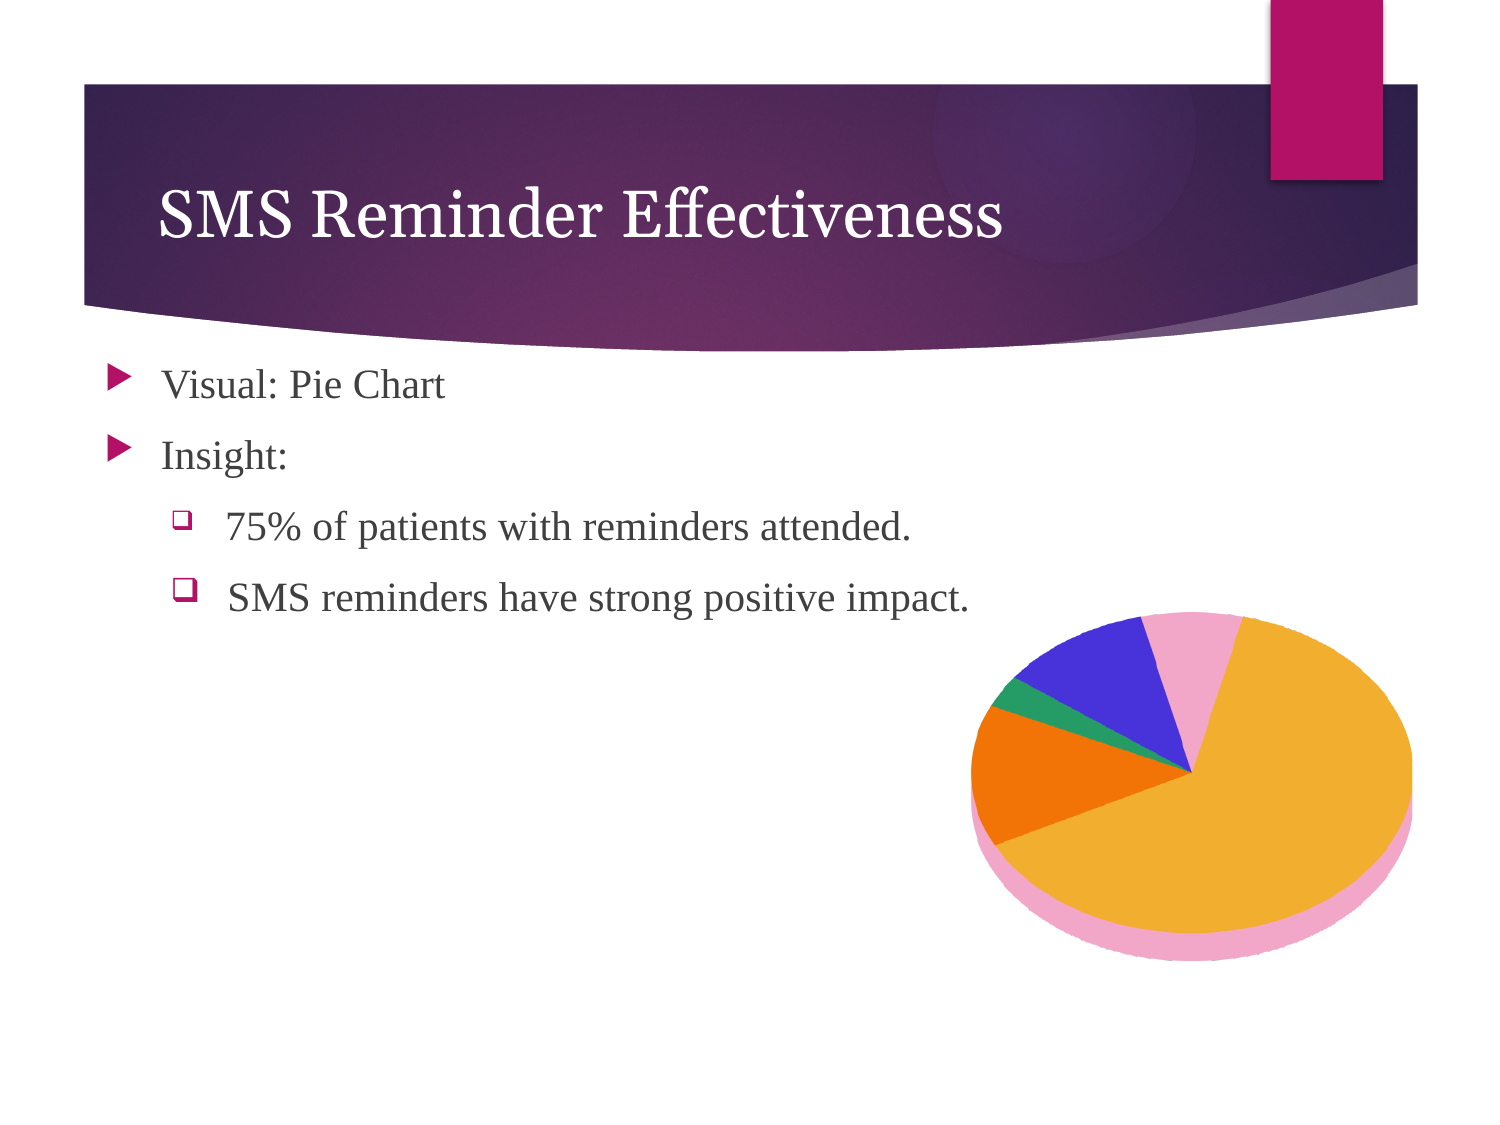

# SMS Reminder Effectiveness
Visual: Pie Chart
Insight:
 75% of patients with reminders attended.
 SMS reminders have strong positive impact.